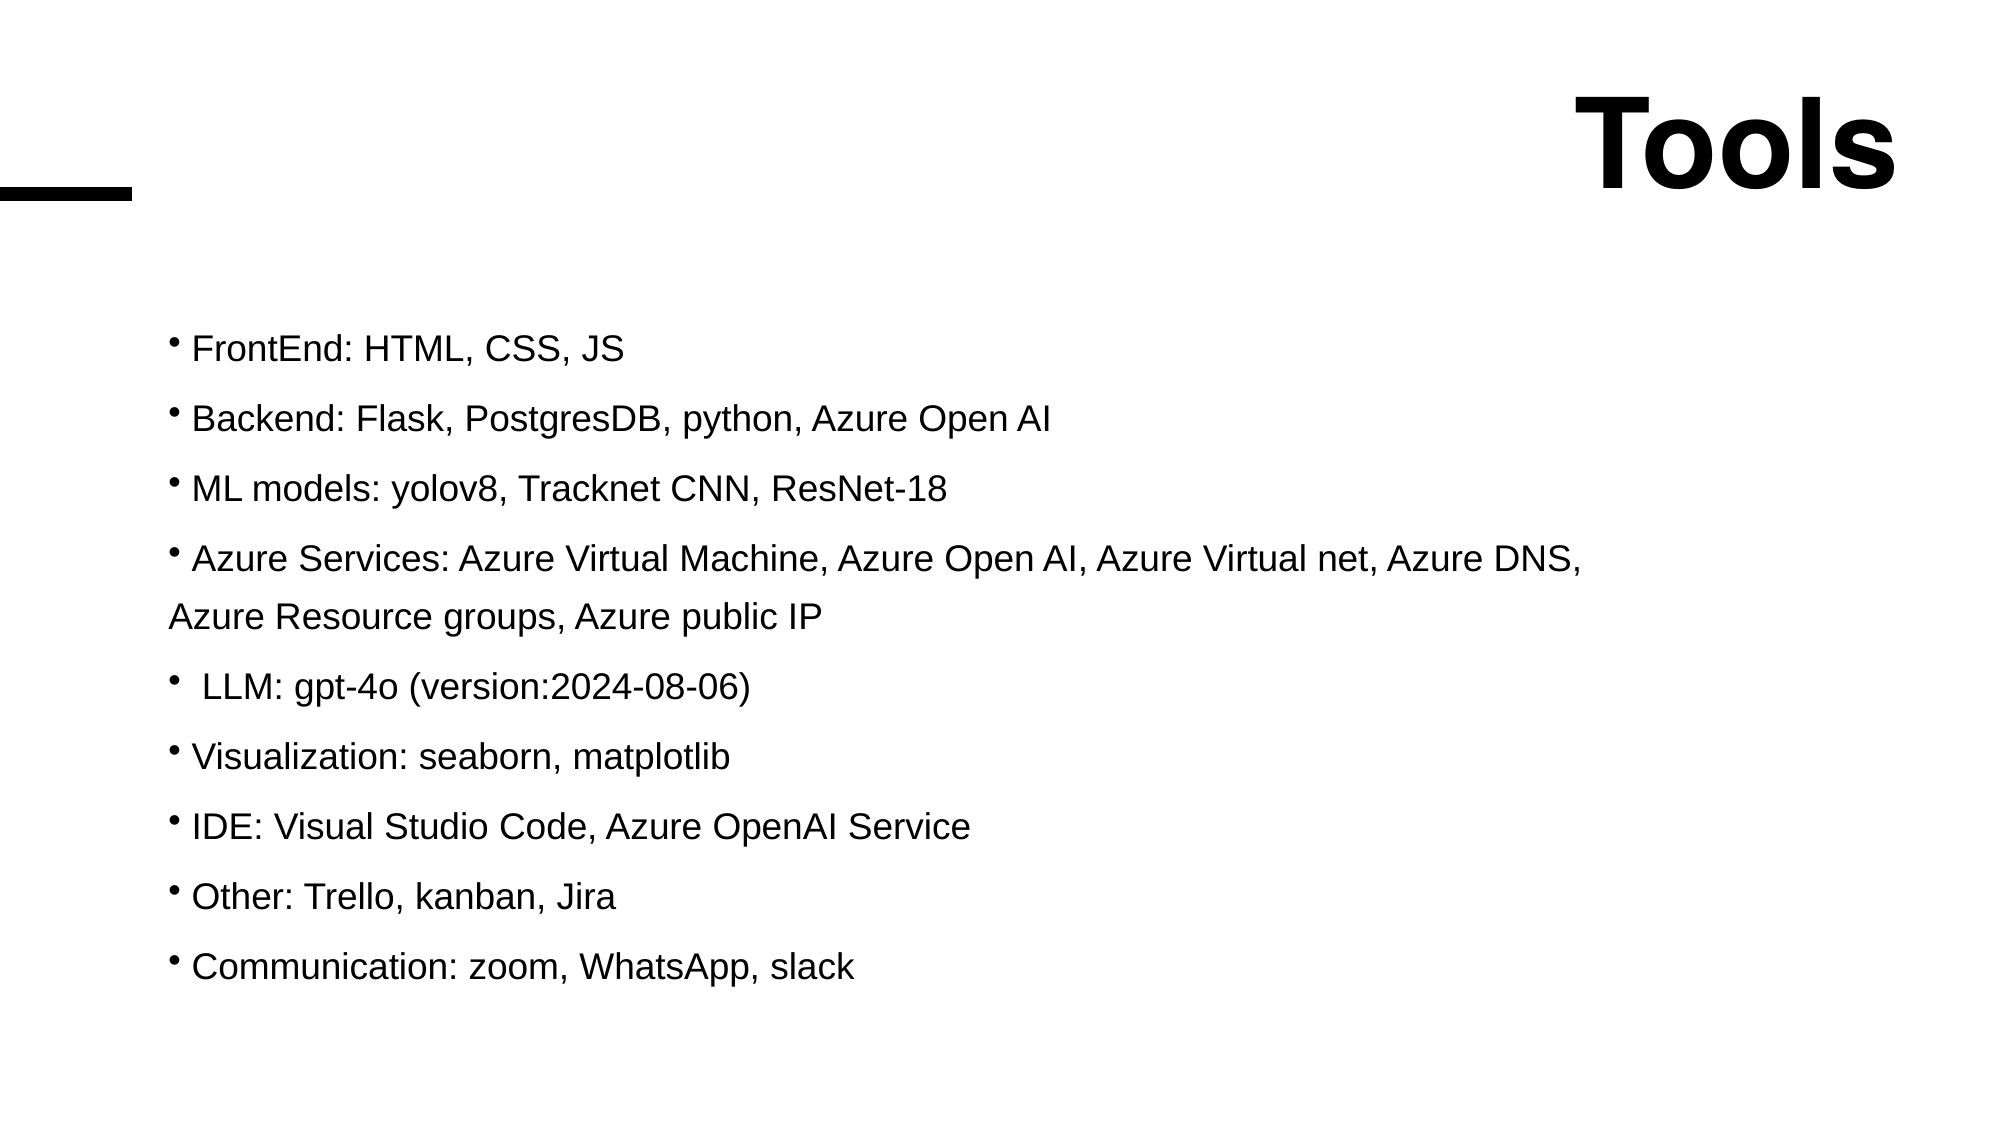

# Tools
 FrontEnd: HTML, CSS, JS
 Backend: Flask, PostgresDB, python, Azure Open AI
 ML models: yolov8, Tracknet CNN, ResNet-18
 Azure Services: Azure Virtual Machine, Azure Open AI, Azure Virtual net, Azure DNS,  Azure Resource groups, Azure public IP
  LLM: gpt-4o (version:2024-08-06)
 Visualization: seaborn, matplotlib
 IDE: Visual Studio Code, Azure OpenAI Service
 Other: Trello, kanban, Jira
 Communication: zoom, WhatsApp, slack